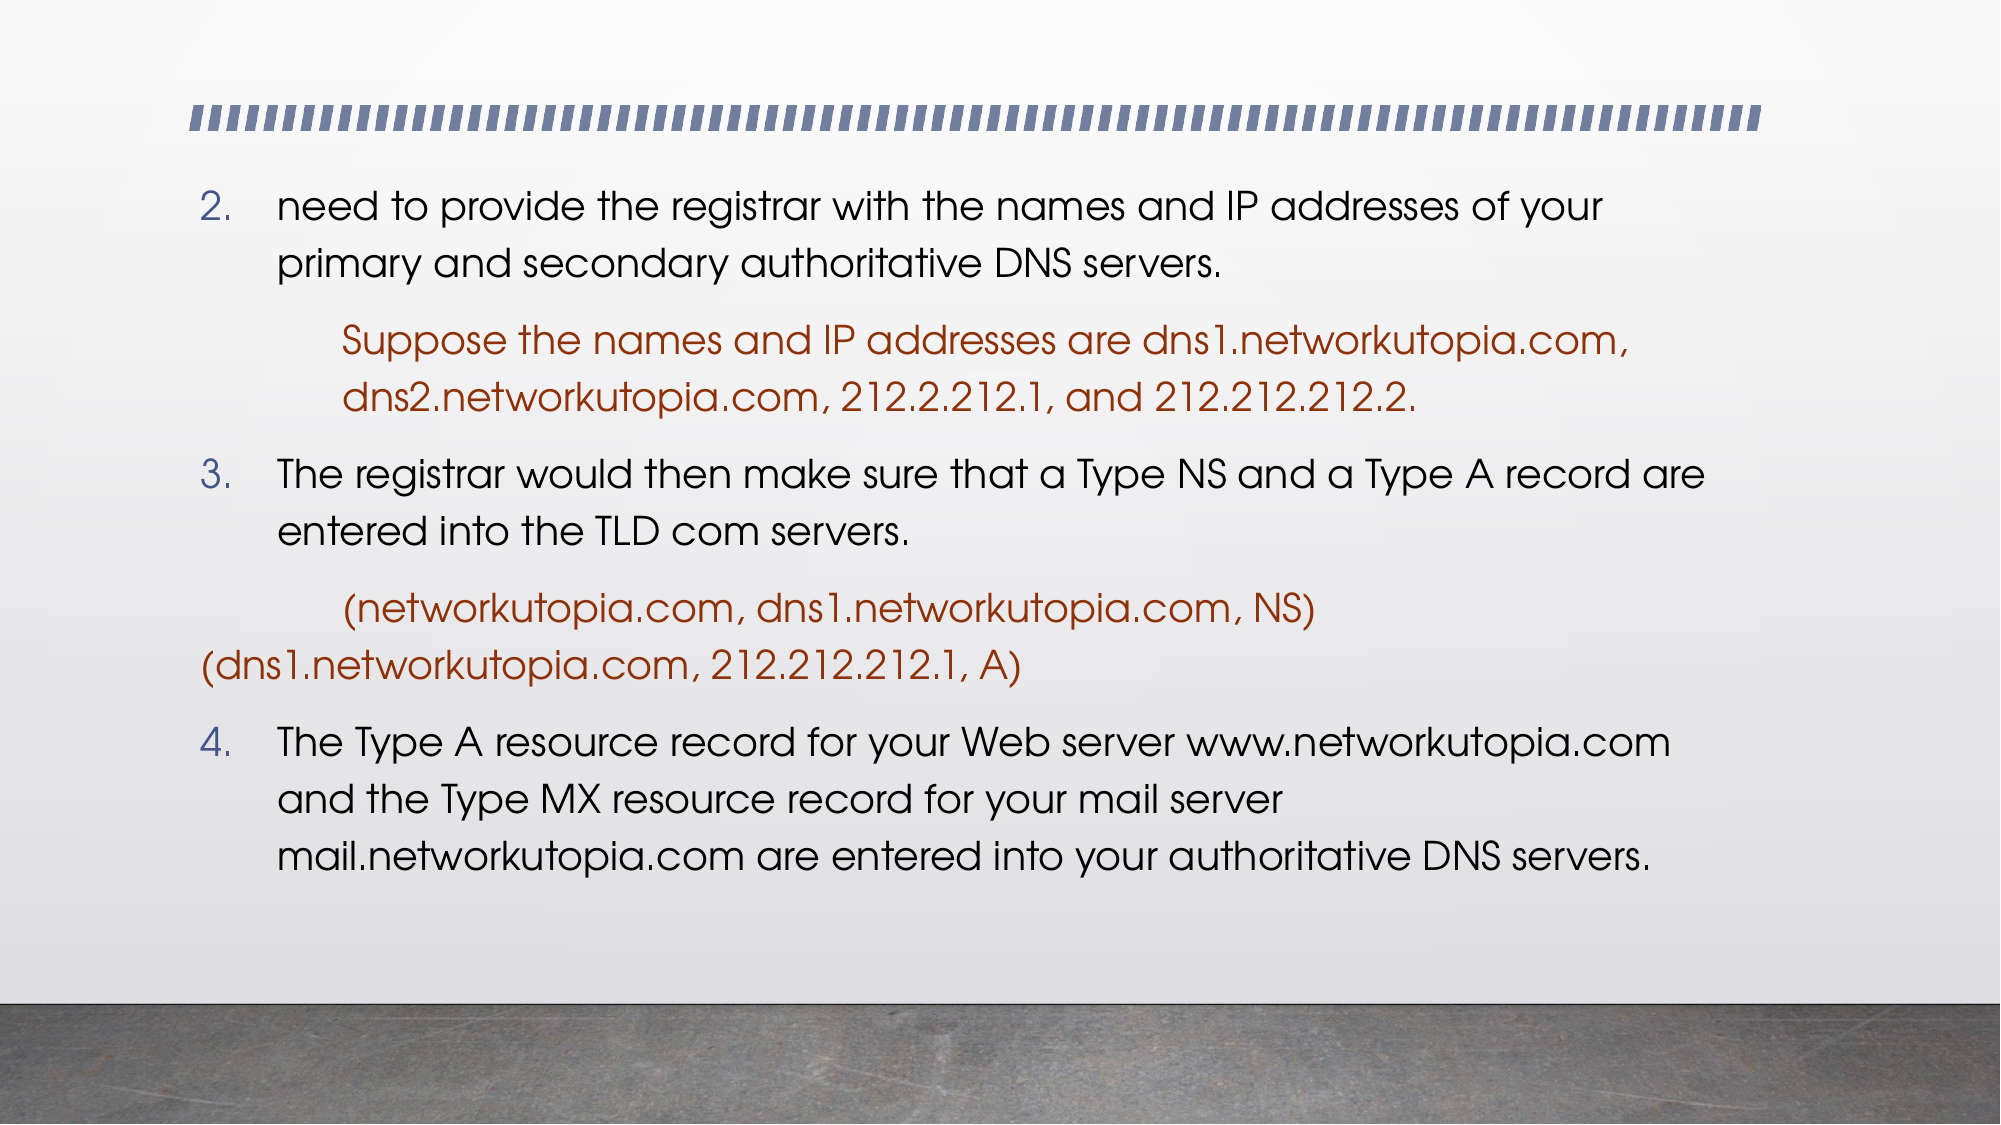

need to provide the registrar with the names and IP addresses of your primary and secondary authoritative DNS servers.
	Suppose the names and IP addresses are dns1.networkutopia.com, 	dns2.networkutopia.com, 212.2.212.1, and 212.212.212.2.
The registrar would then make sure that a Type NS and a Type A record are entered into the TLD com servers.
	(networkutopia.com, dns1.networkutopia.com, NS) 	(dns1.networkutopia.com, 212.212.212.1, A)
The Type A resource record for your Web server www.networkutopia.com and the Type MX resource record for your mail server mail.networkutopia.com are entered into your authoritative DNS servers.